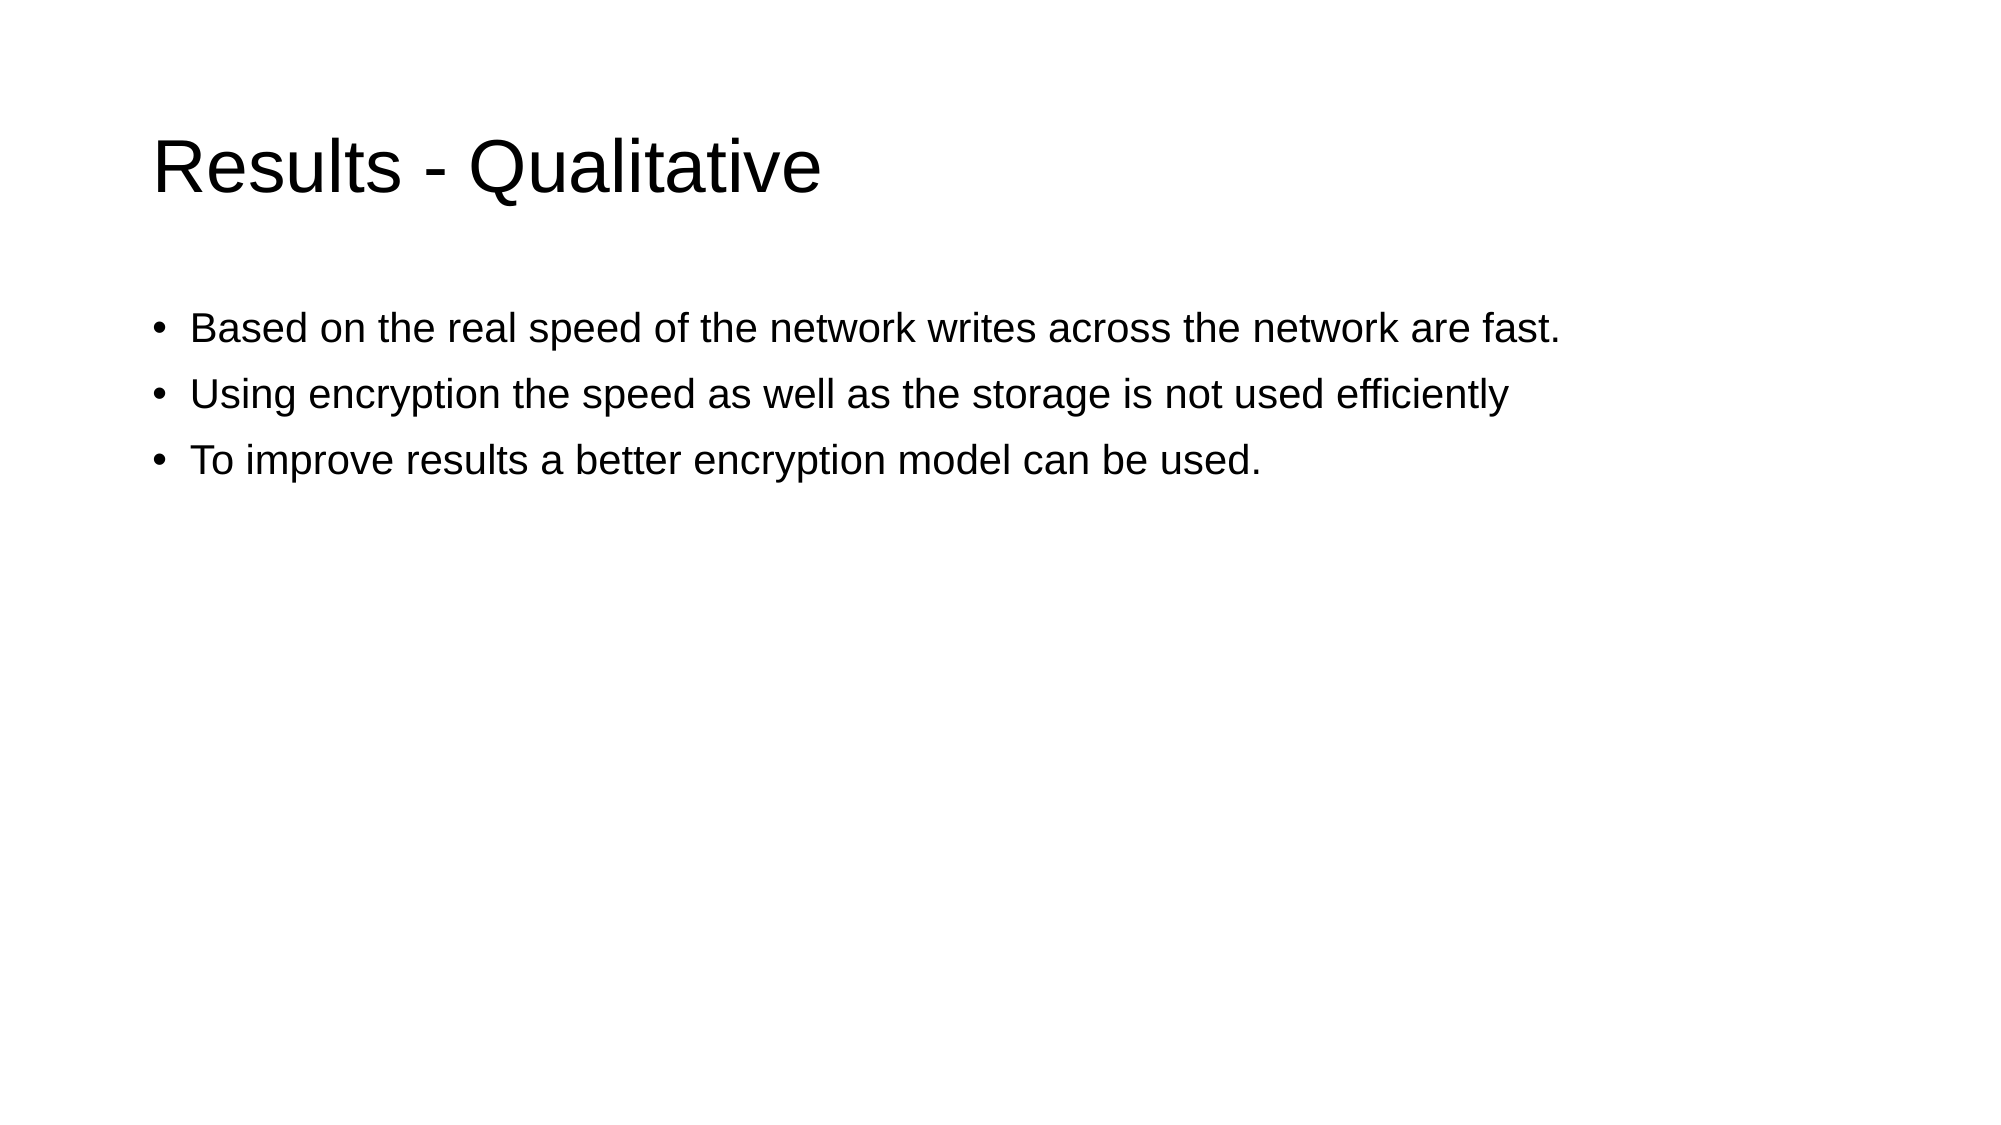

# Results - Qualitative
Based on the real speed of the network writes across the network are fast.
Using encryption the speed as well as the storage is not used efficiently
To improve results a better encryption model can be used.